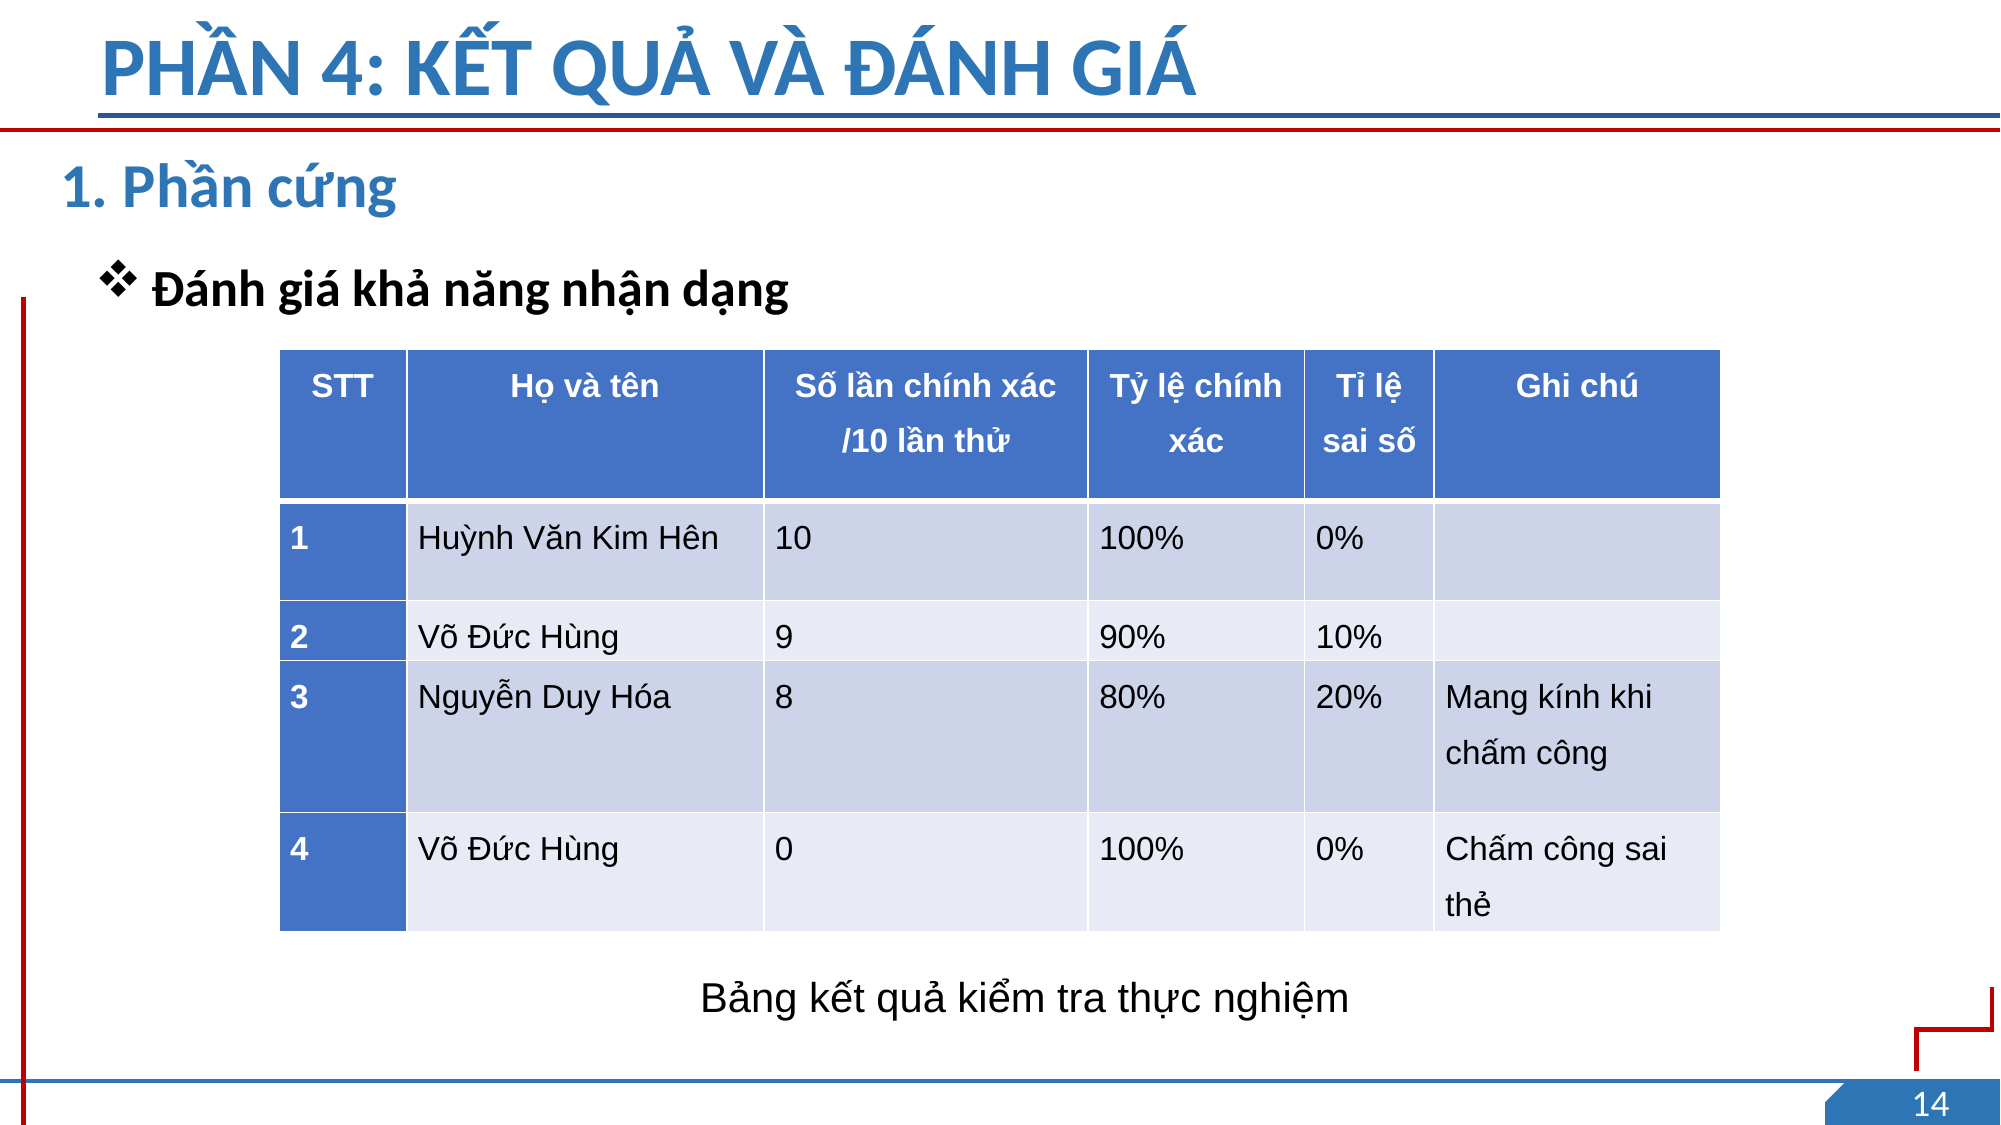

PHẦN 4: KẾT QUẢ VÀ ĐÁNH GIÁ
1. Phần cứng
Đánh giá khả năng nhận dạng
| STT | Họ và tên | Số lần chính xác /10 lần thử | Tỷ lệ chính xác | Tỉ lệ sai số | Ghi chú |
| --- | --- | --- | --- | --- | --- |
| 1 | Huỳnh Văn Kim Hên | 10 | 100% | 0% |  |
| 2 | Võ Đức Hùng | 9 | 90% | 10% |  |
| 3 | Nguyễn Duy Hóa | 8 | 80% | 20% | Mang kính khi chấm công |
| 4 | Võ Đức Hùng | 0 | 100% | 0% | Chấm công sai thẻ |
Bảng kết quả kiểm tra thực nghiệm
14